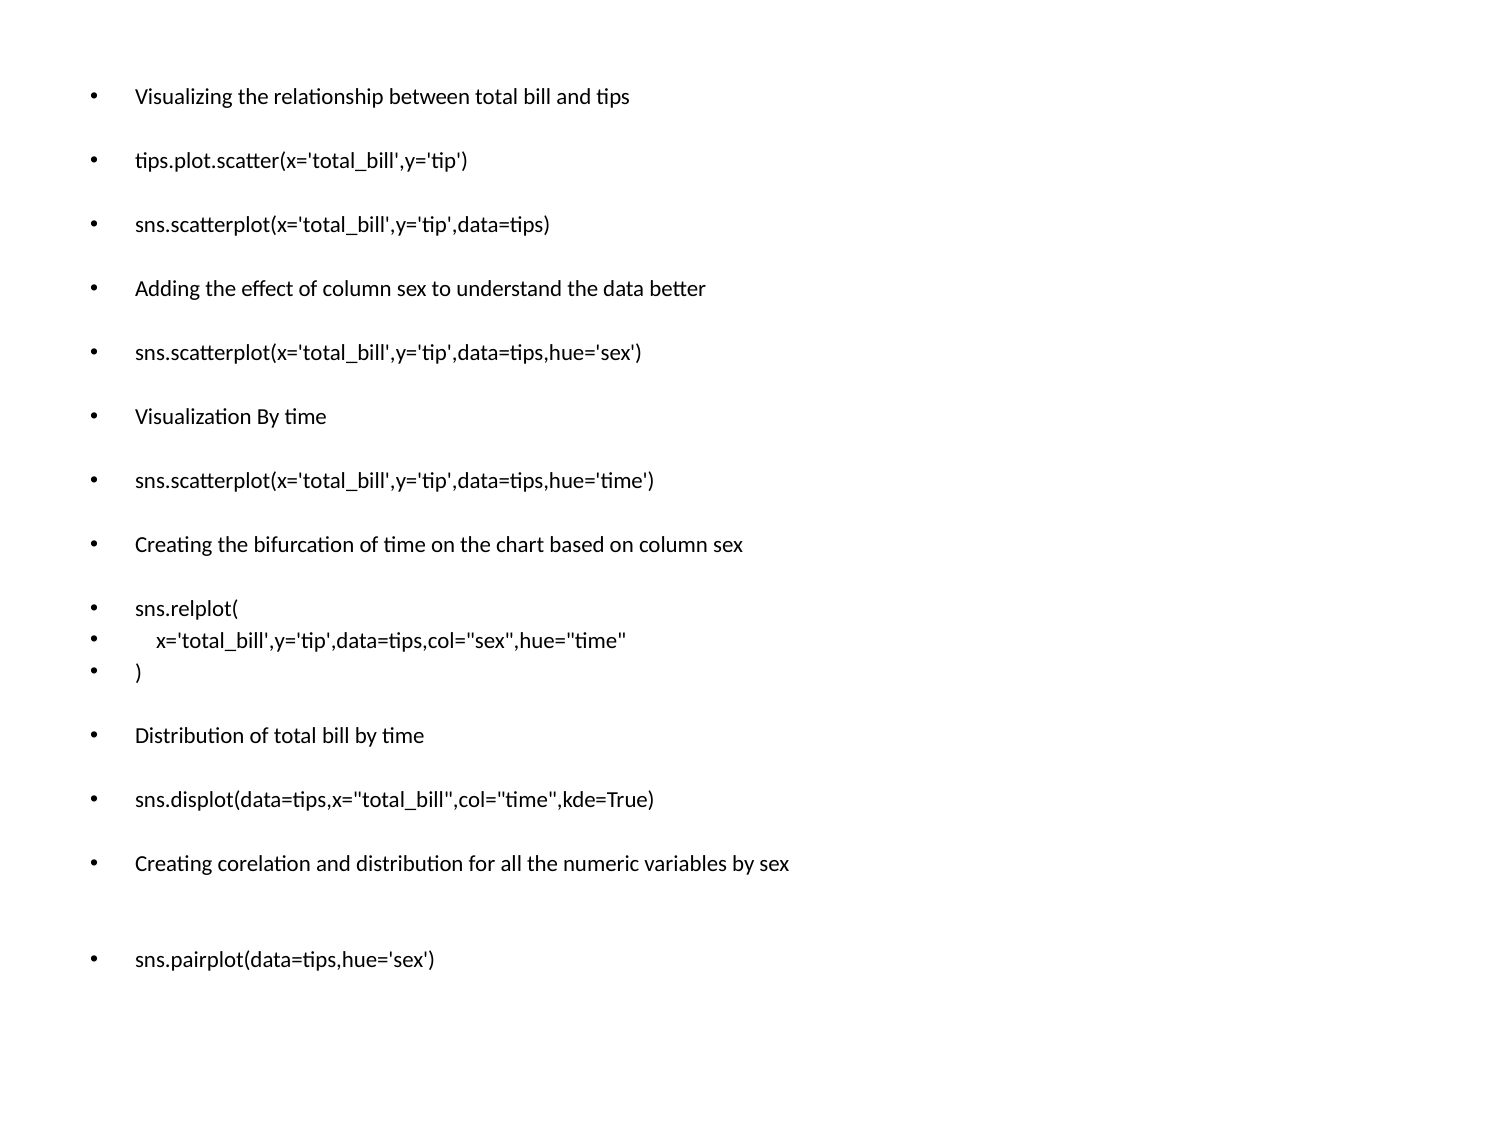

Visualizing the relationship between total bill and tips

tips.plot.scatter(x='total_bill',y='tip')

sns.scatterplot(x='total_bill',y='tip',data=tips)

Adding the effect of column sex to understand the data better

sns.scatterplot(x='total_bill',y='tip',data=tips,hue='sex')

Visualization By time

sns.scatterplot(x='total_bill',y='tip',data=tips,hue='time')

Creating the bifurcation of time on the chart based on column sex

sns.relplot(
    x='total_bill',y='tip',data=tips,col="sex",hue="time"
)

Distribution of total bill by time

sns.displot(data=tips,x="total_bill",col="time",kde=True)

Creating corelation and distribution for all the numeric variables by sex

sns.pairplot(data=tips,hue='sex')